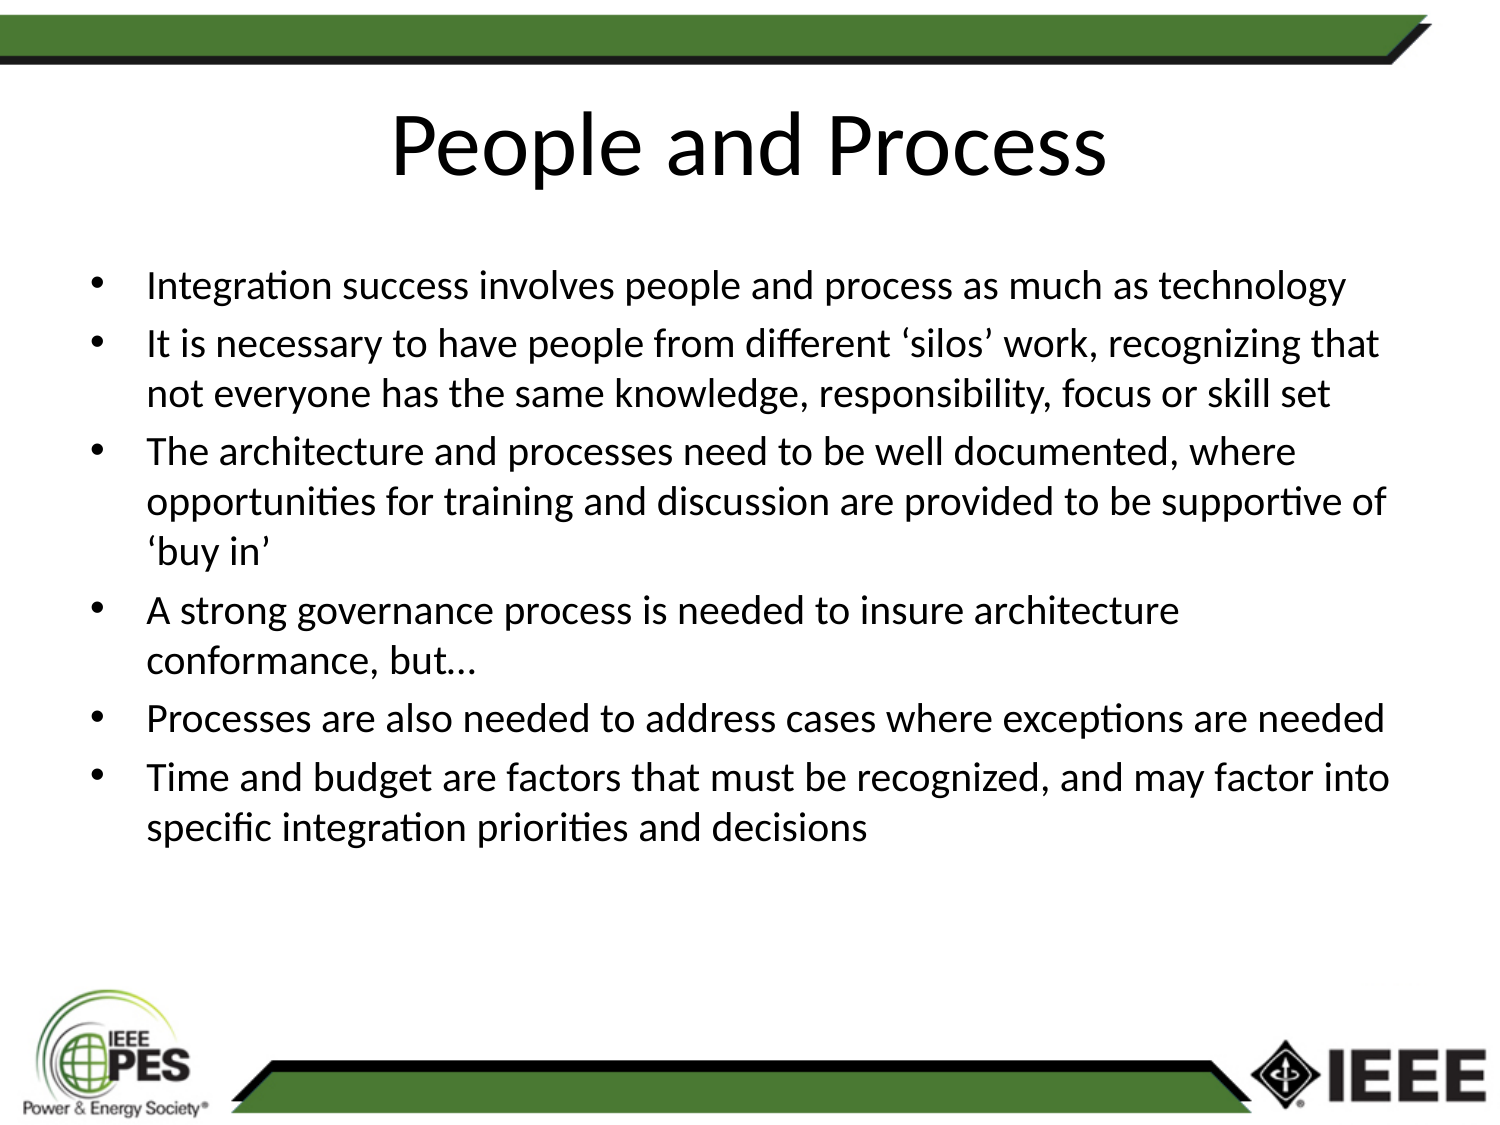

# People and Process
Integration success involves people and process as much as technology
It is necessary to have people from different ‘silos’ work, recognizing that not everyone has the same knowledge, responsibility, focus or skill set
The architecture and processes need to be well documented, where opportunities for training and discussion are provided to be supportive of ‘buy in’
A strong governance process is needed to insure architecture conformance, but…
Processes are also needed to address cases where exceptions are needed
Time and budget are factors that must be recognized, and may factor into specific integration priorities and decisions